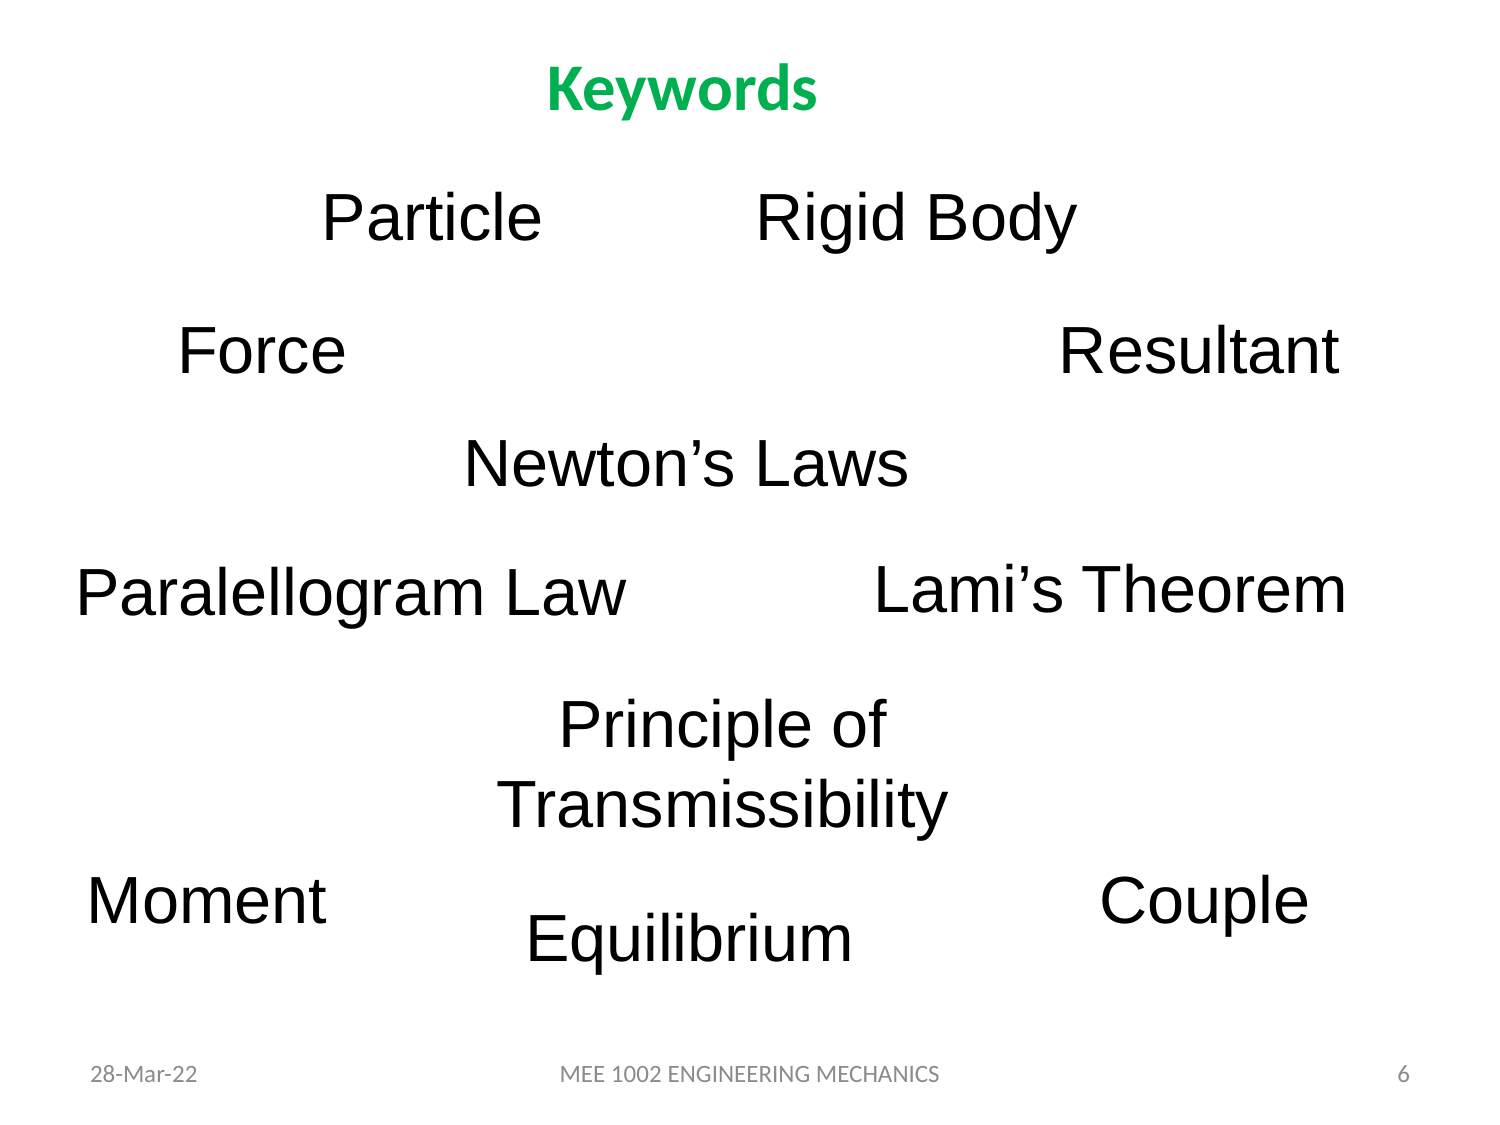

Keywords
Rigid Body
Particle
Force
Resultant
Newton’s Laws
Lami’s Theorem
Paralellogram Law
Principle of Transmissibility
Moment
Couple
Equilibrium
28-Mar-22
MEE 1002 ENGINEERING MECHANICS
6